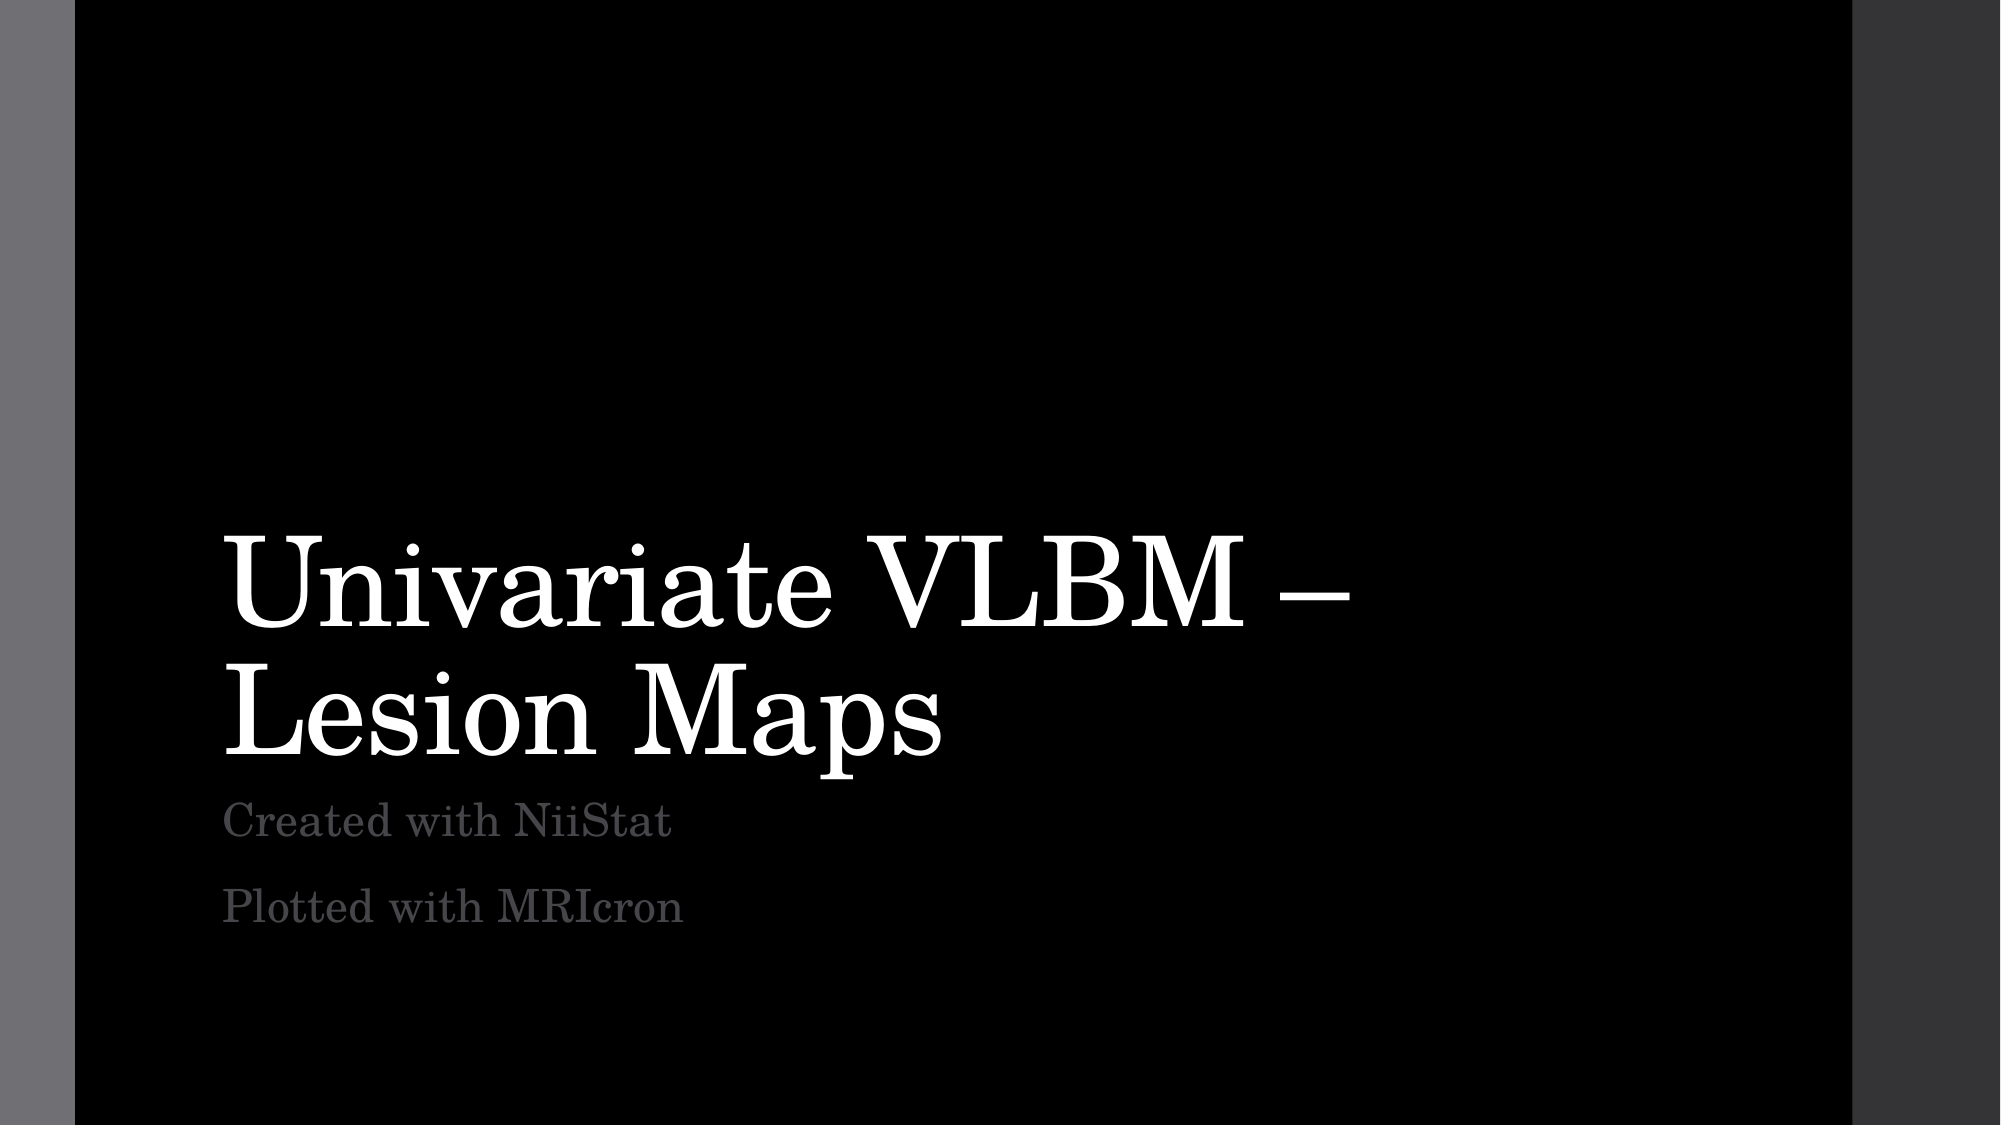

# Univariate VLBM – Lesion Maps
Created with NiiStat
Plotted with MRIcron